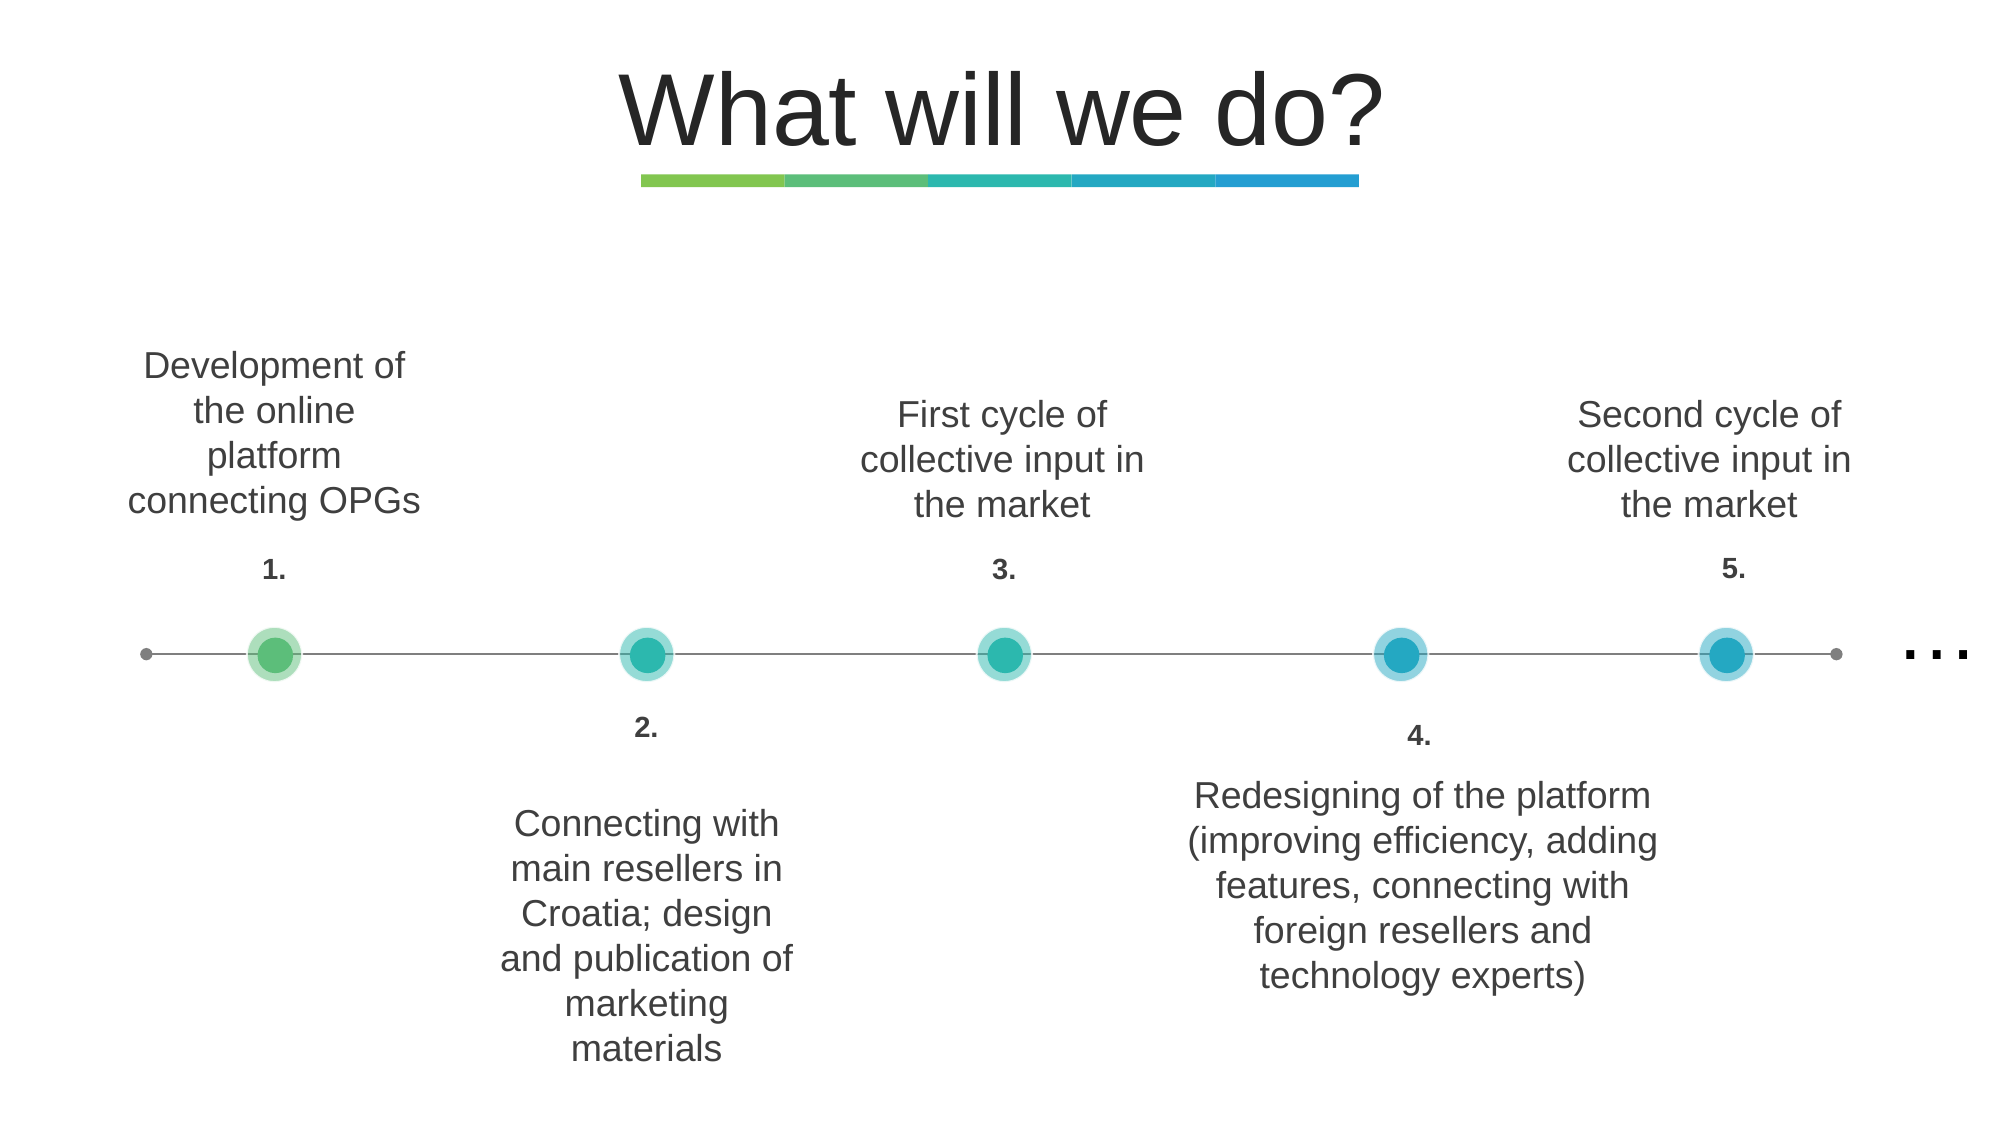

What will we do?
Development of the online platform connecting OPGs
First cycle of collective input in the market
Second cycle of collective input in the market
5.
1.
3.
…

2.
4.

Redesigning of the platform (improving efficiency, adding features, connecting with foreign resellers and technology experts)
Connecting with main resellers in Croatia; design and publication of marketing materials